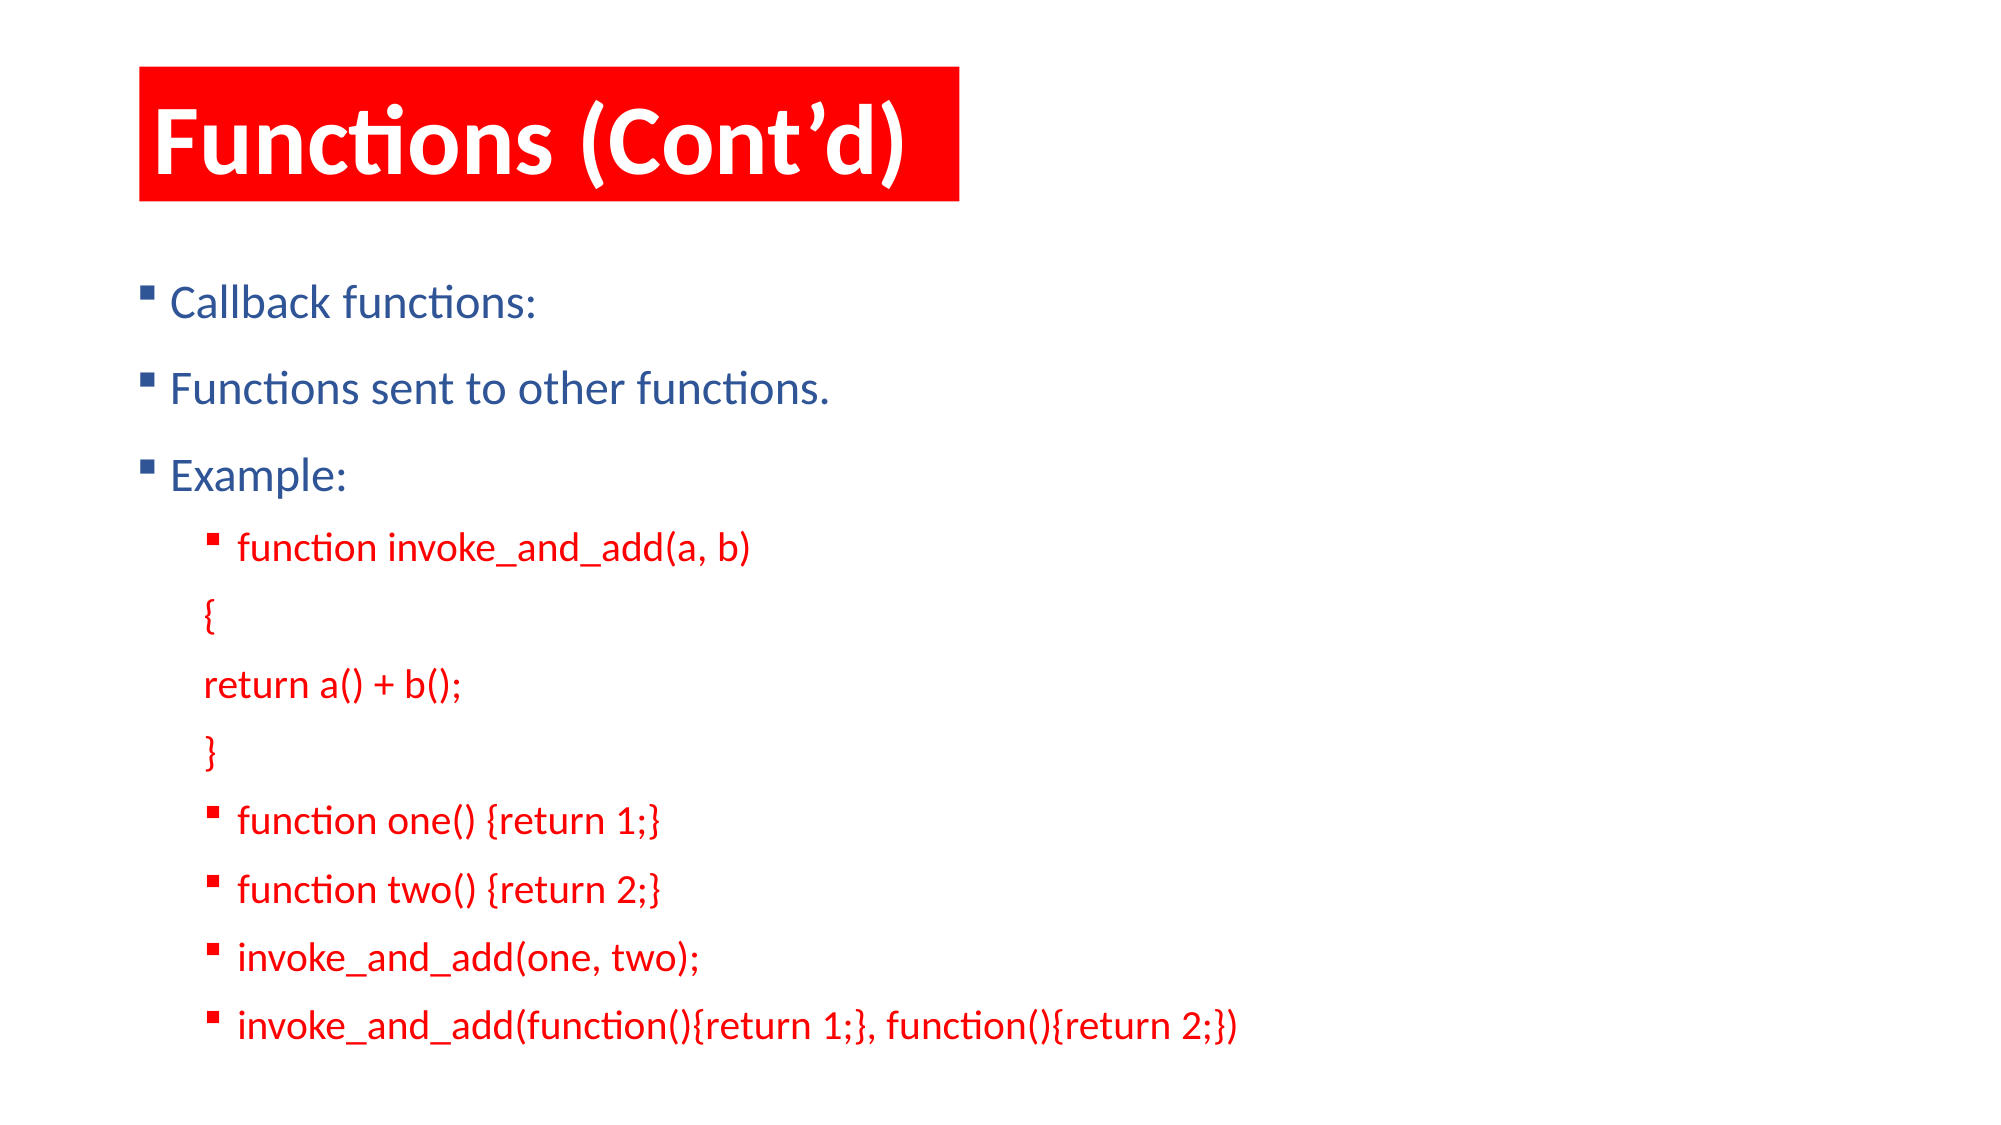

Functions (Cont’d)
Callback functions:
Functions sent to other functions.
Example:
function invoke_and_add(a, b)
{
	return a() + b();
}
function one() {return 1;}
function two() {return 2;}
invoke_and_add(one, two);
invoke_and_add(function(){return 1;}, function(){return 2;})